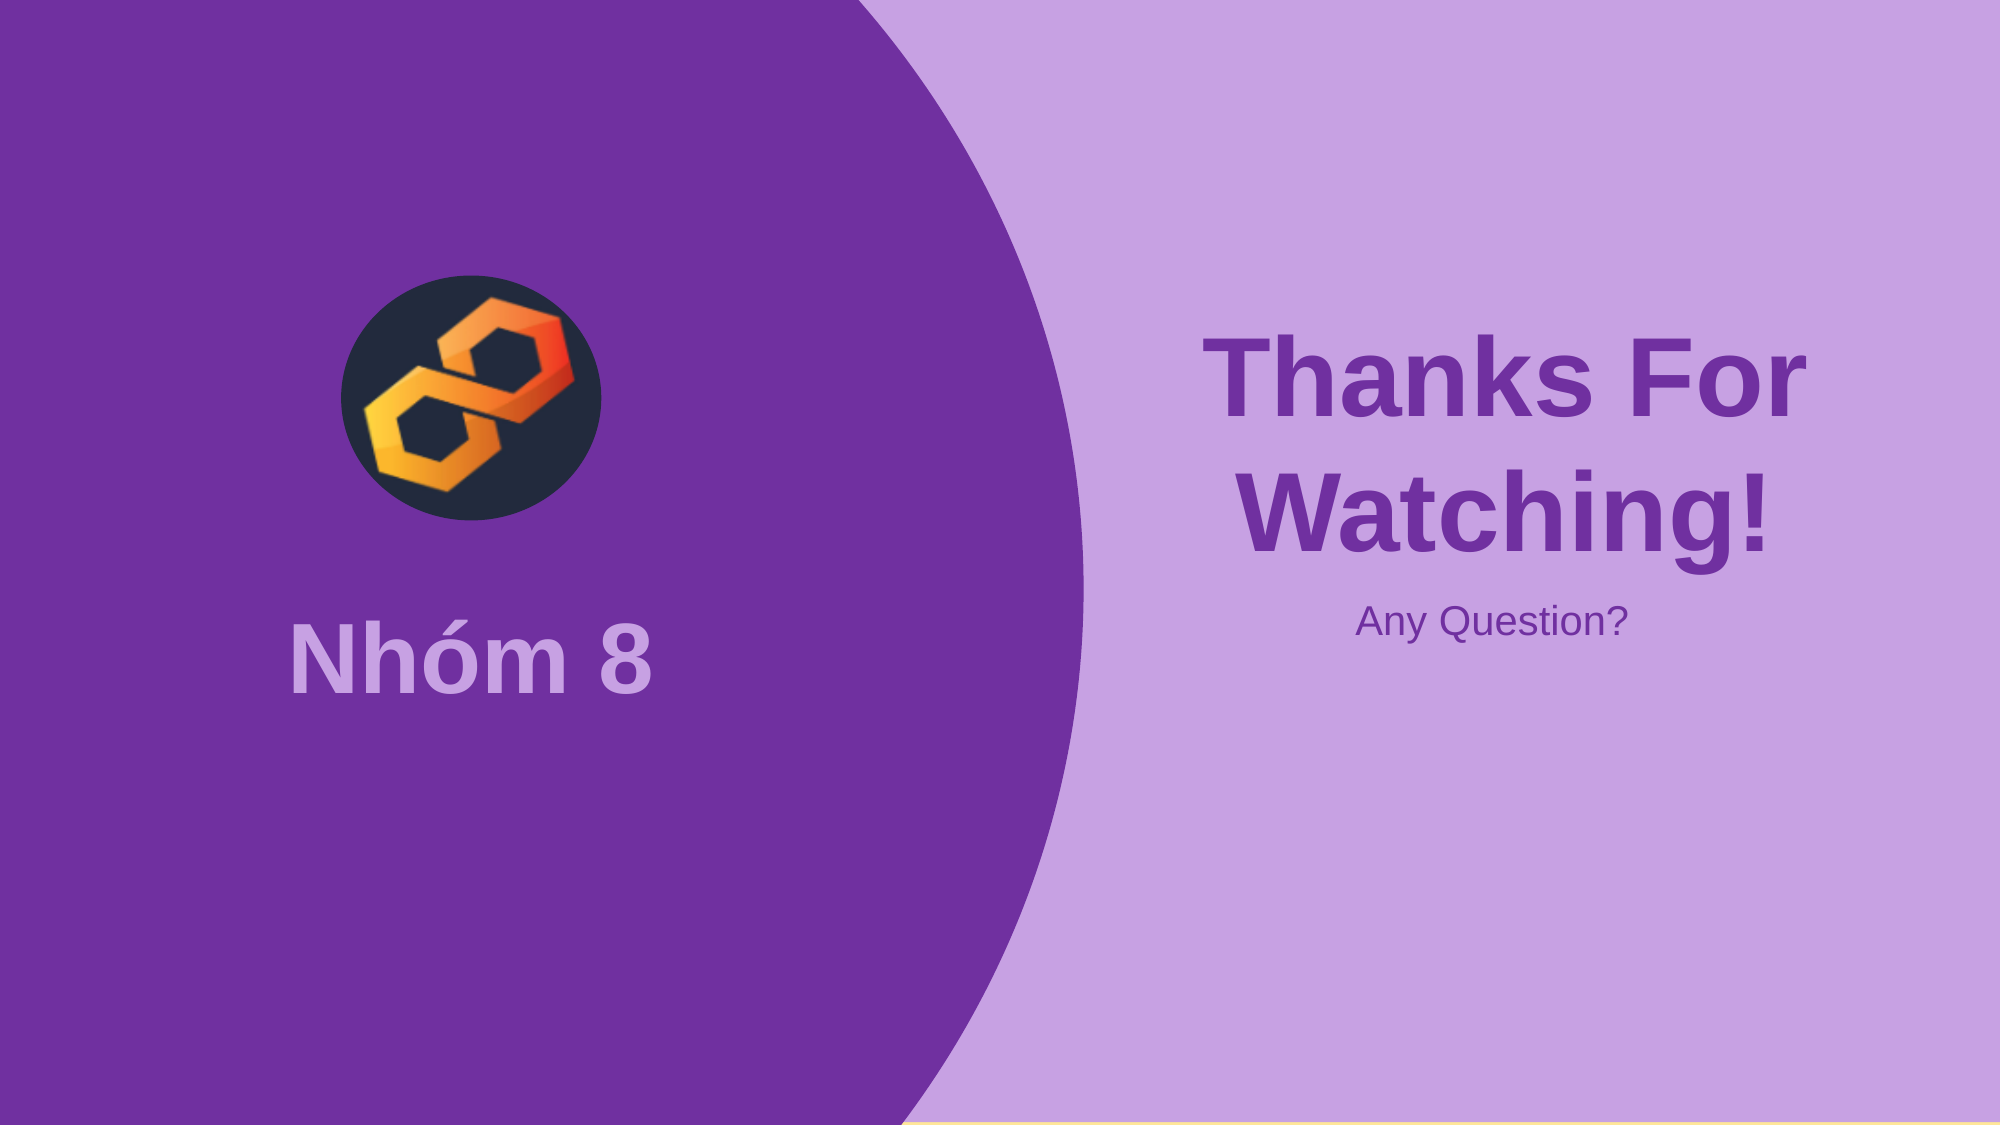

NỘI DUNG 4 Ý 2

Thanks For Watching!
Thuyết trình ở đây
Nhóm 8
Any Question?